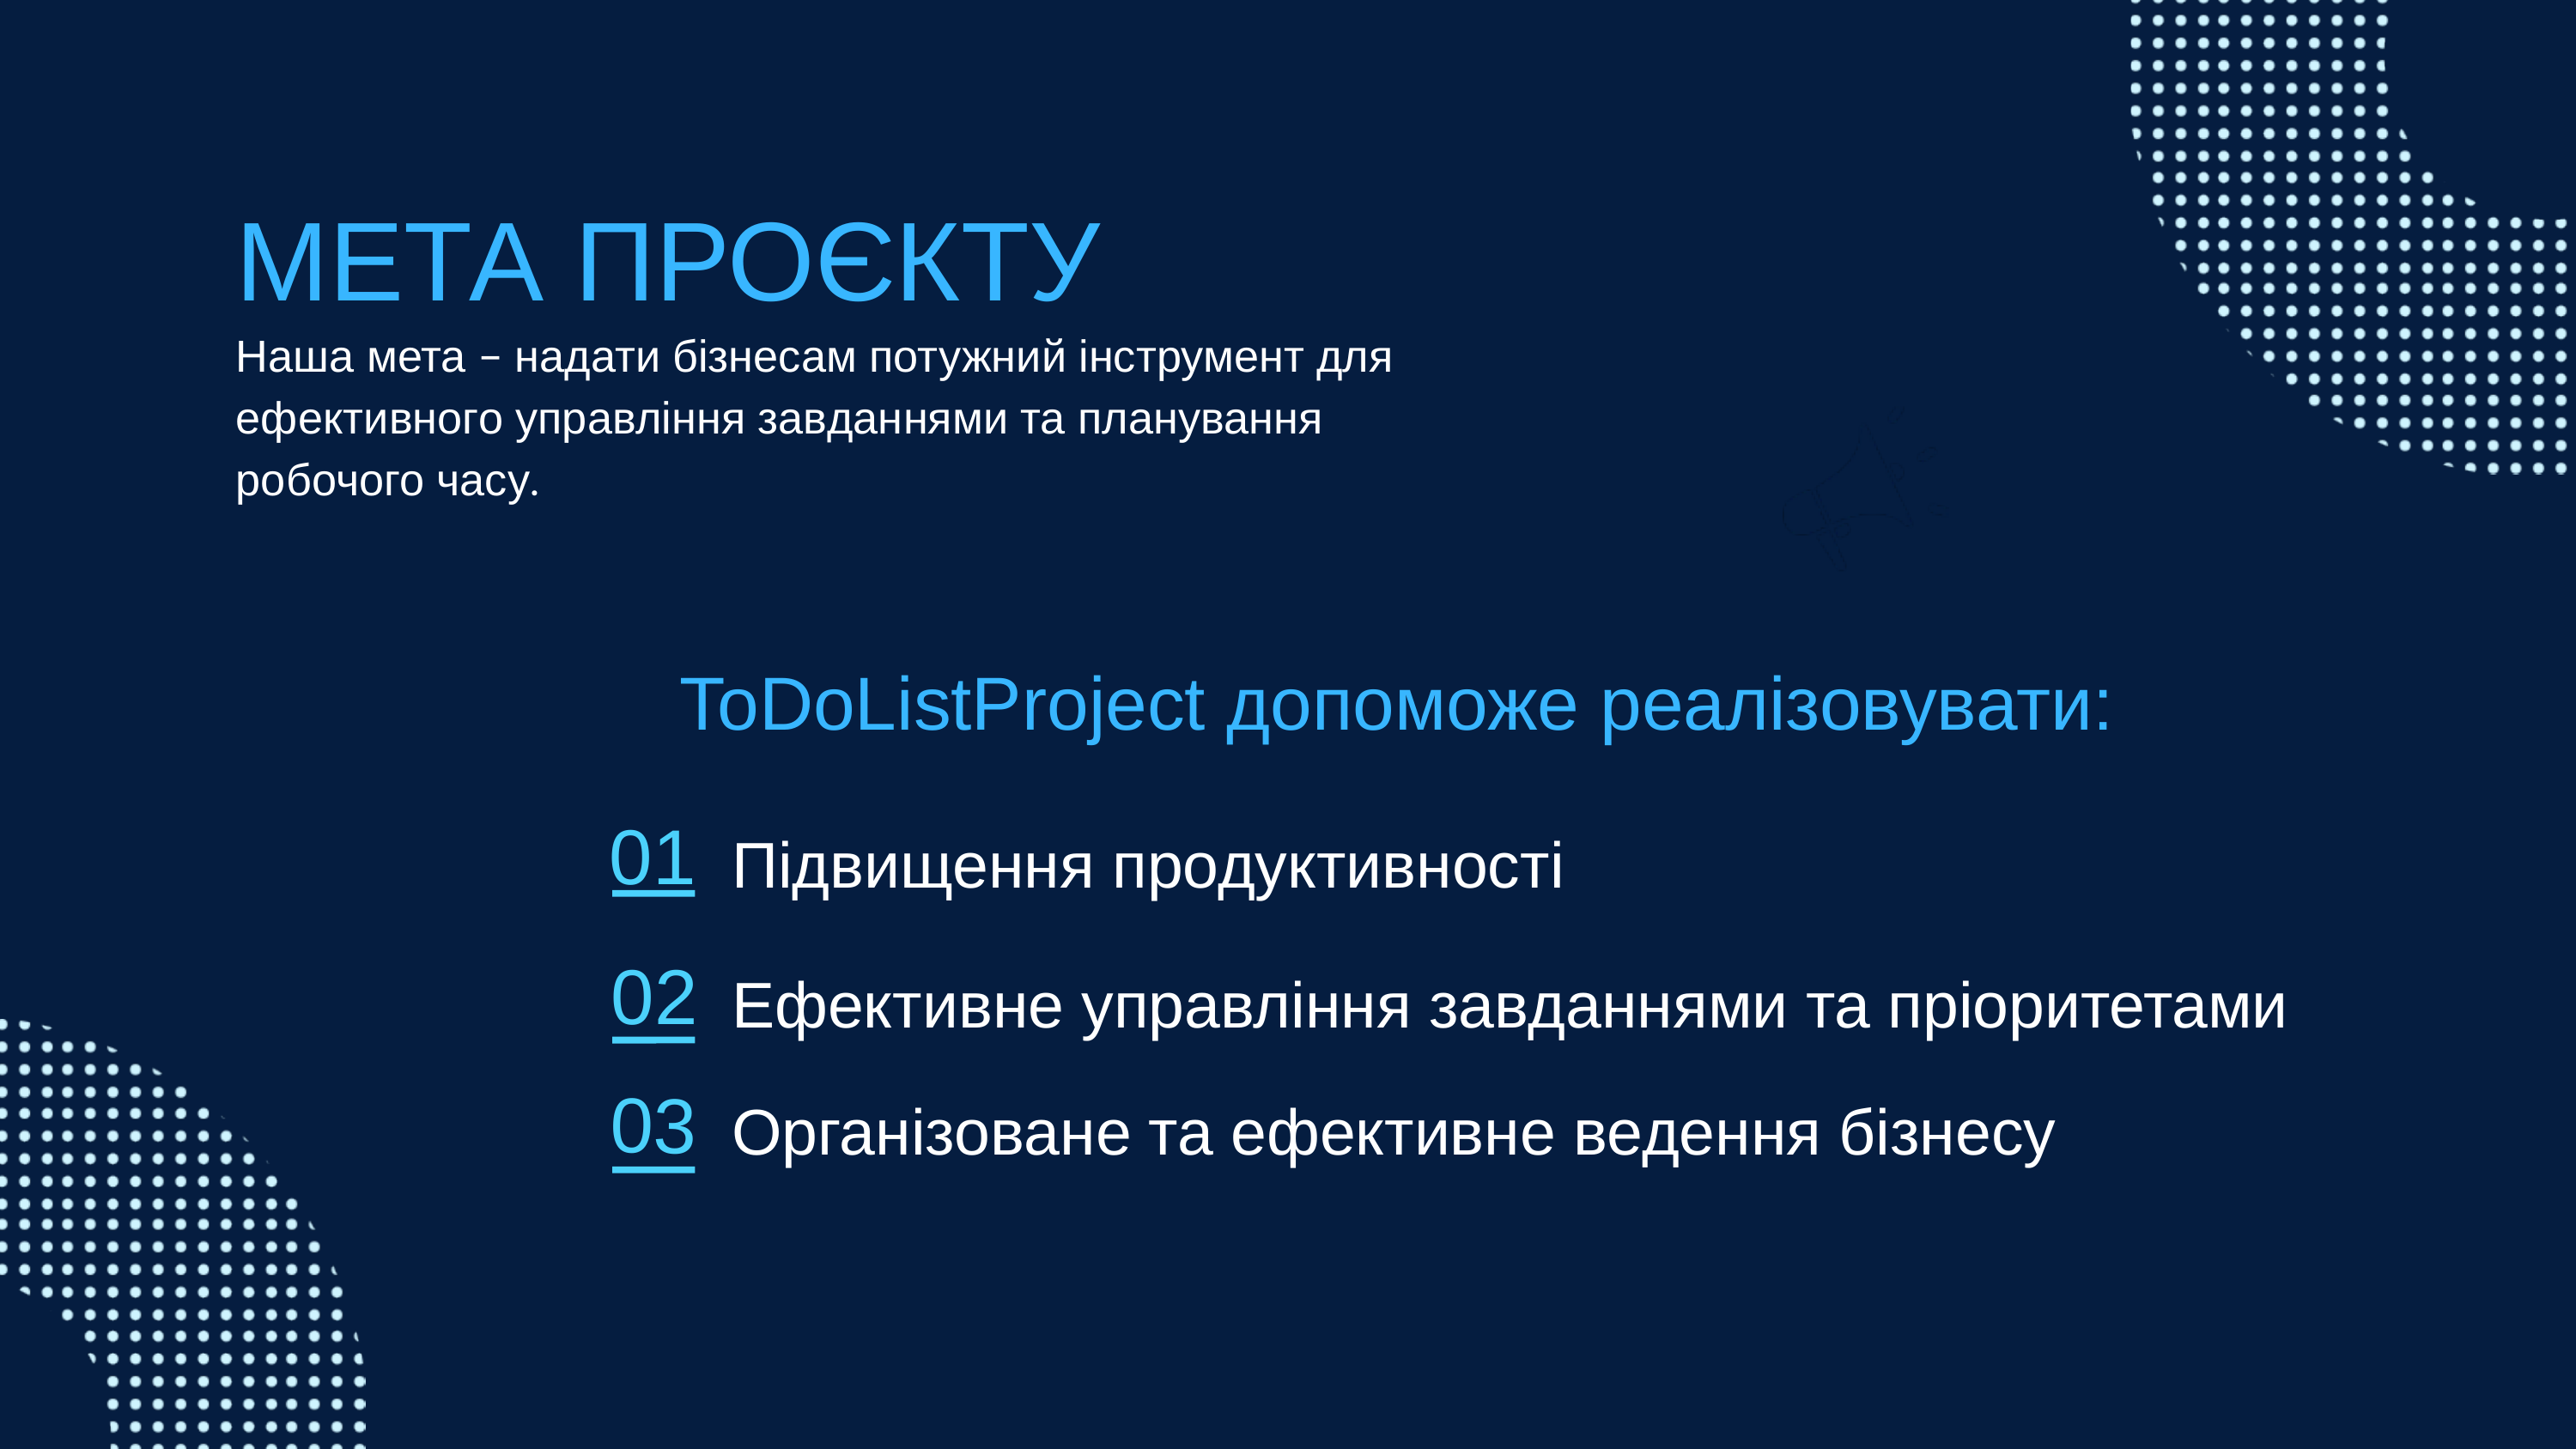

МЕТА ПРОЄКТУ
Наша мета - надати бізнесам потужний інструмент для ефективного управління завданнями та планування робочого часу.

ToDoListProject допоможе реалізовувати:
01
Підвищення продуктивності

02
Ефективне управління завданнями та пріоритетами

03
Організоване та ефективне ведення бізнесу